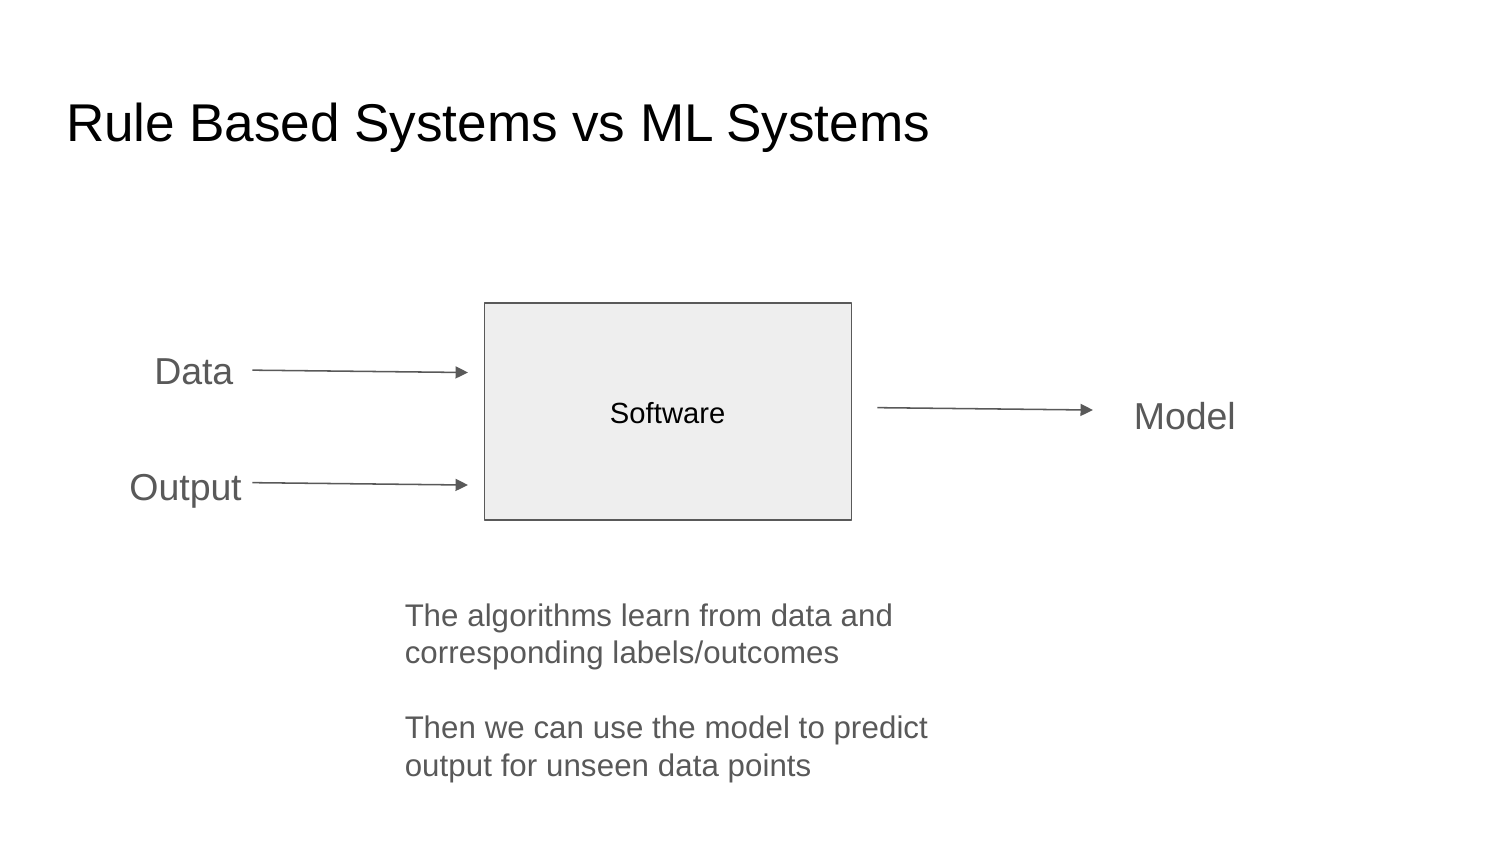

# Rule Based Systems vs ML Systems
Software
Data
Model
Output
The algorithms learn from data and corresponding labels/outcomes

Then we can use the model to predict output for unseen data points